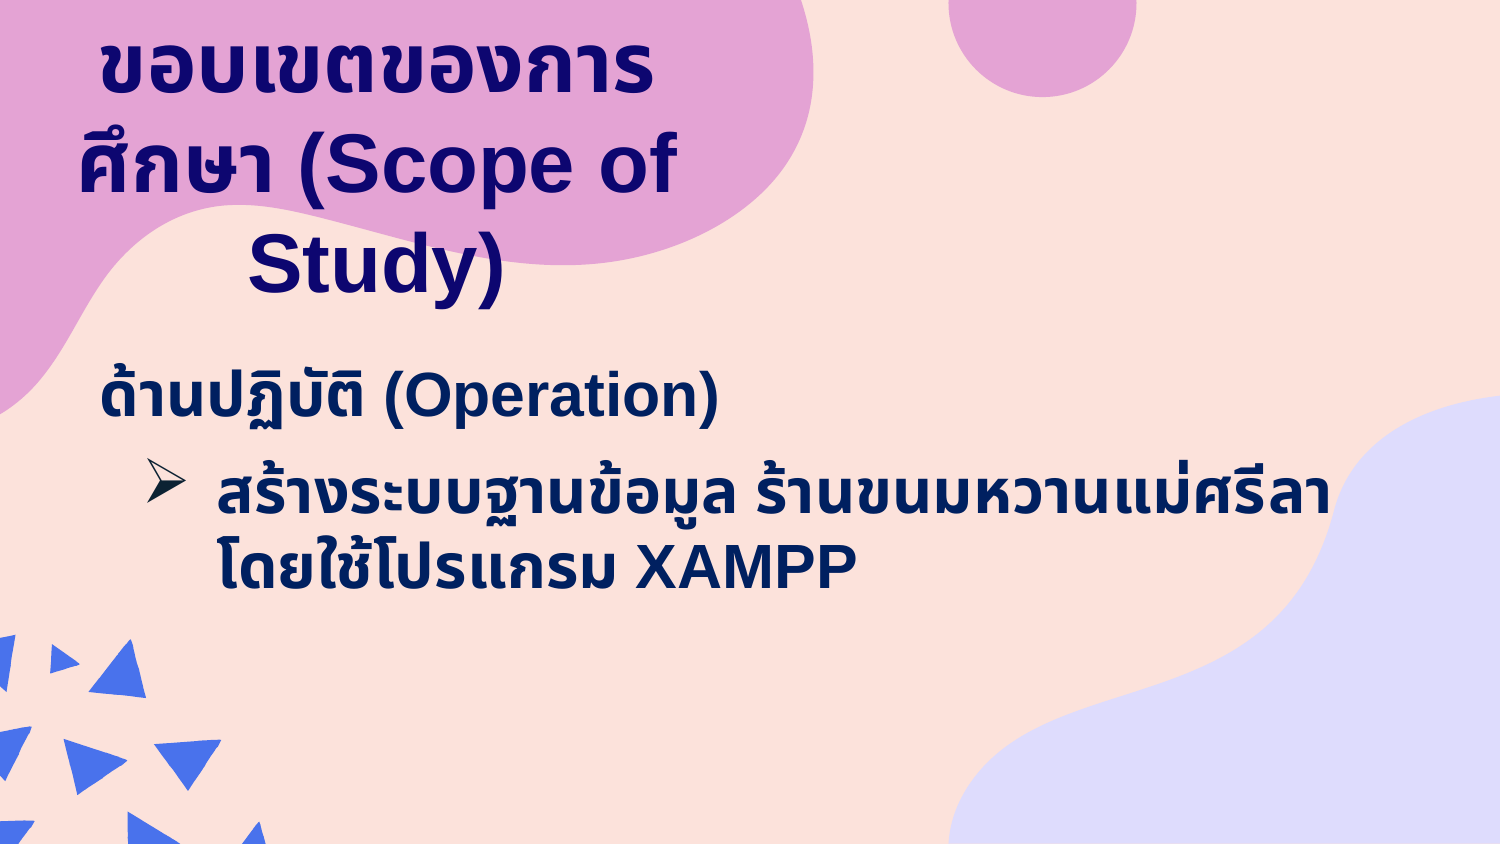

# ขอบเขตของการศึกษา (Scope of Study)
ด้านปฏิบัติ (Operation)
สร้างระบบฐานข้อมูล ร้านขนมหวานแม่ศรีลา โดยใช้โปรแกรม XAMPP